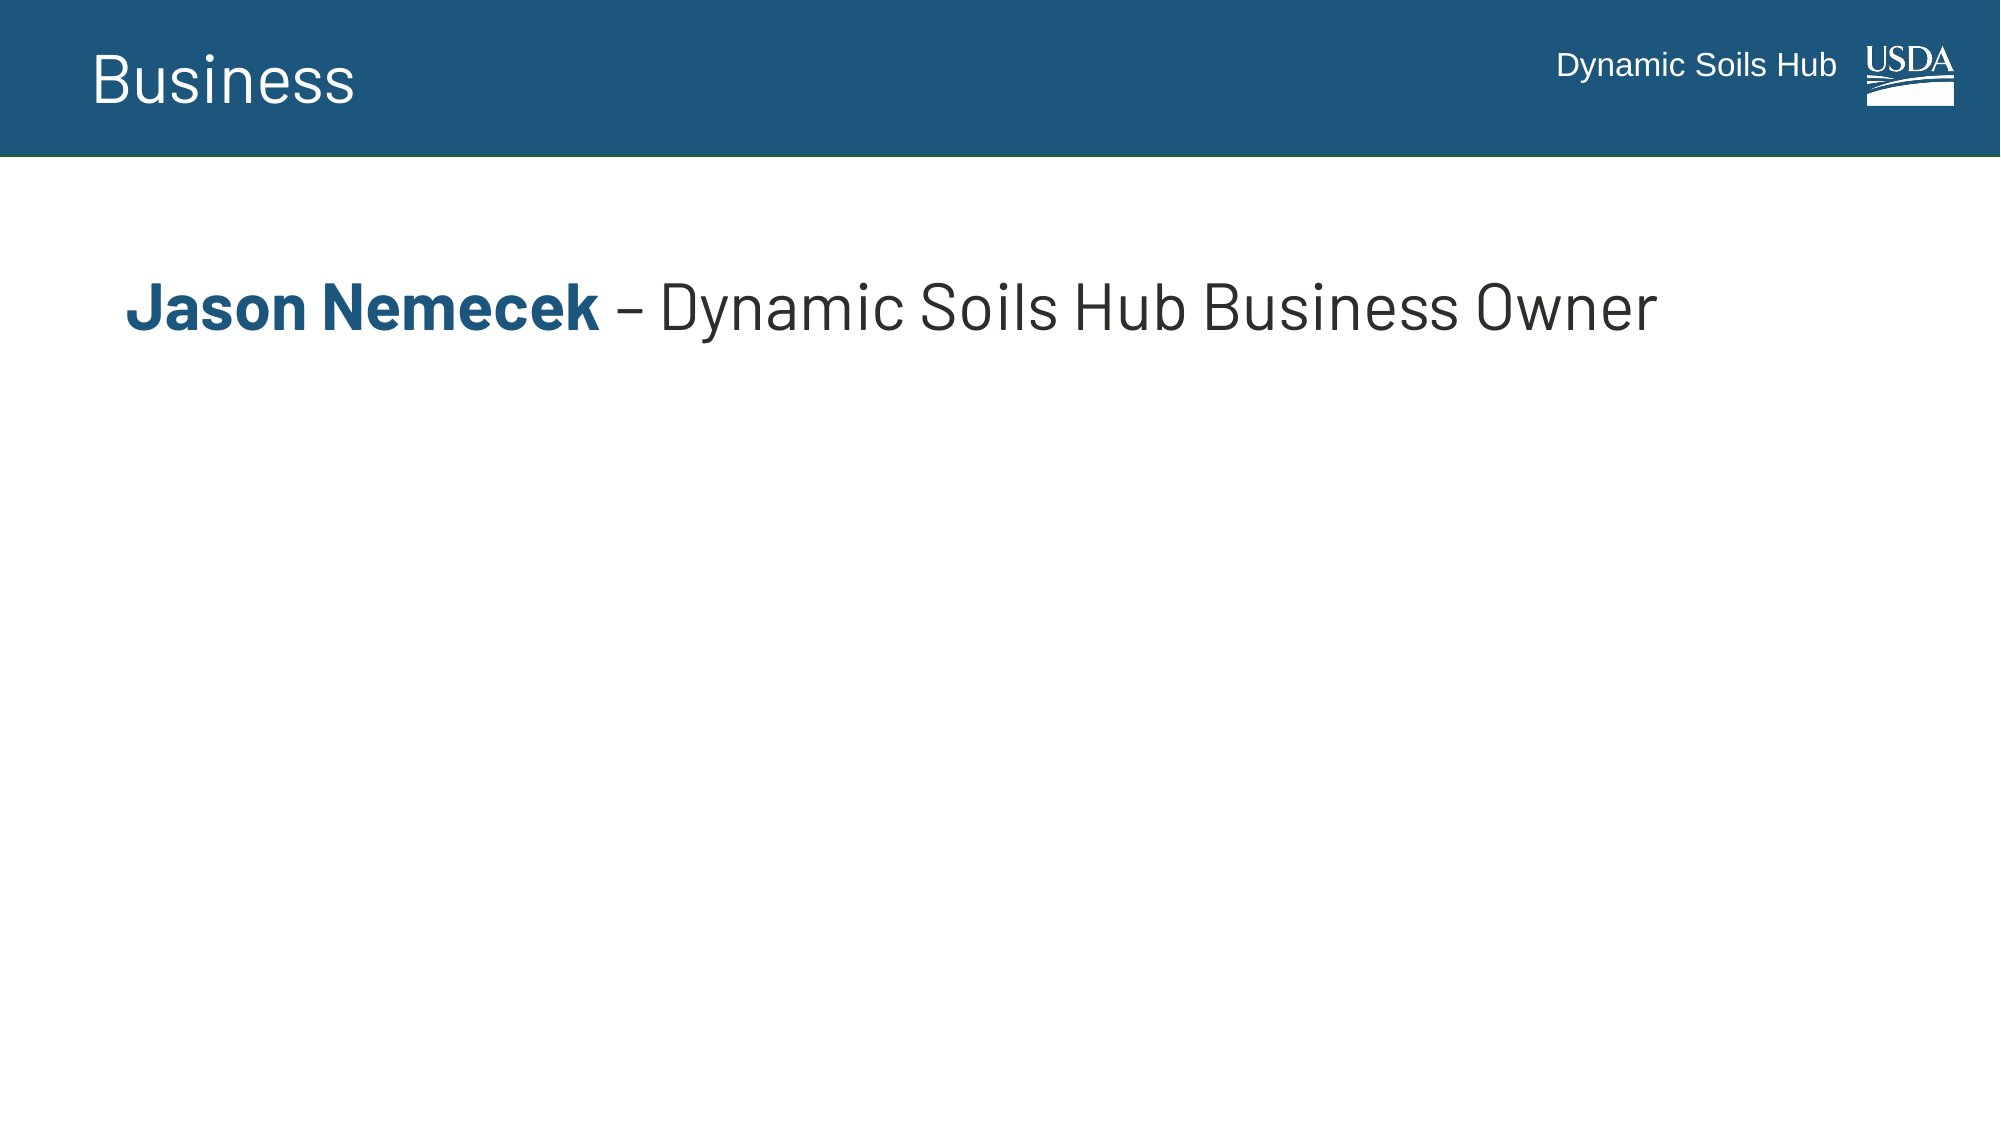

# Business
Jason Nemecek – Dynamic Soils Hub Business Owner